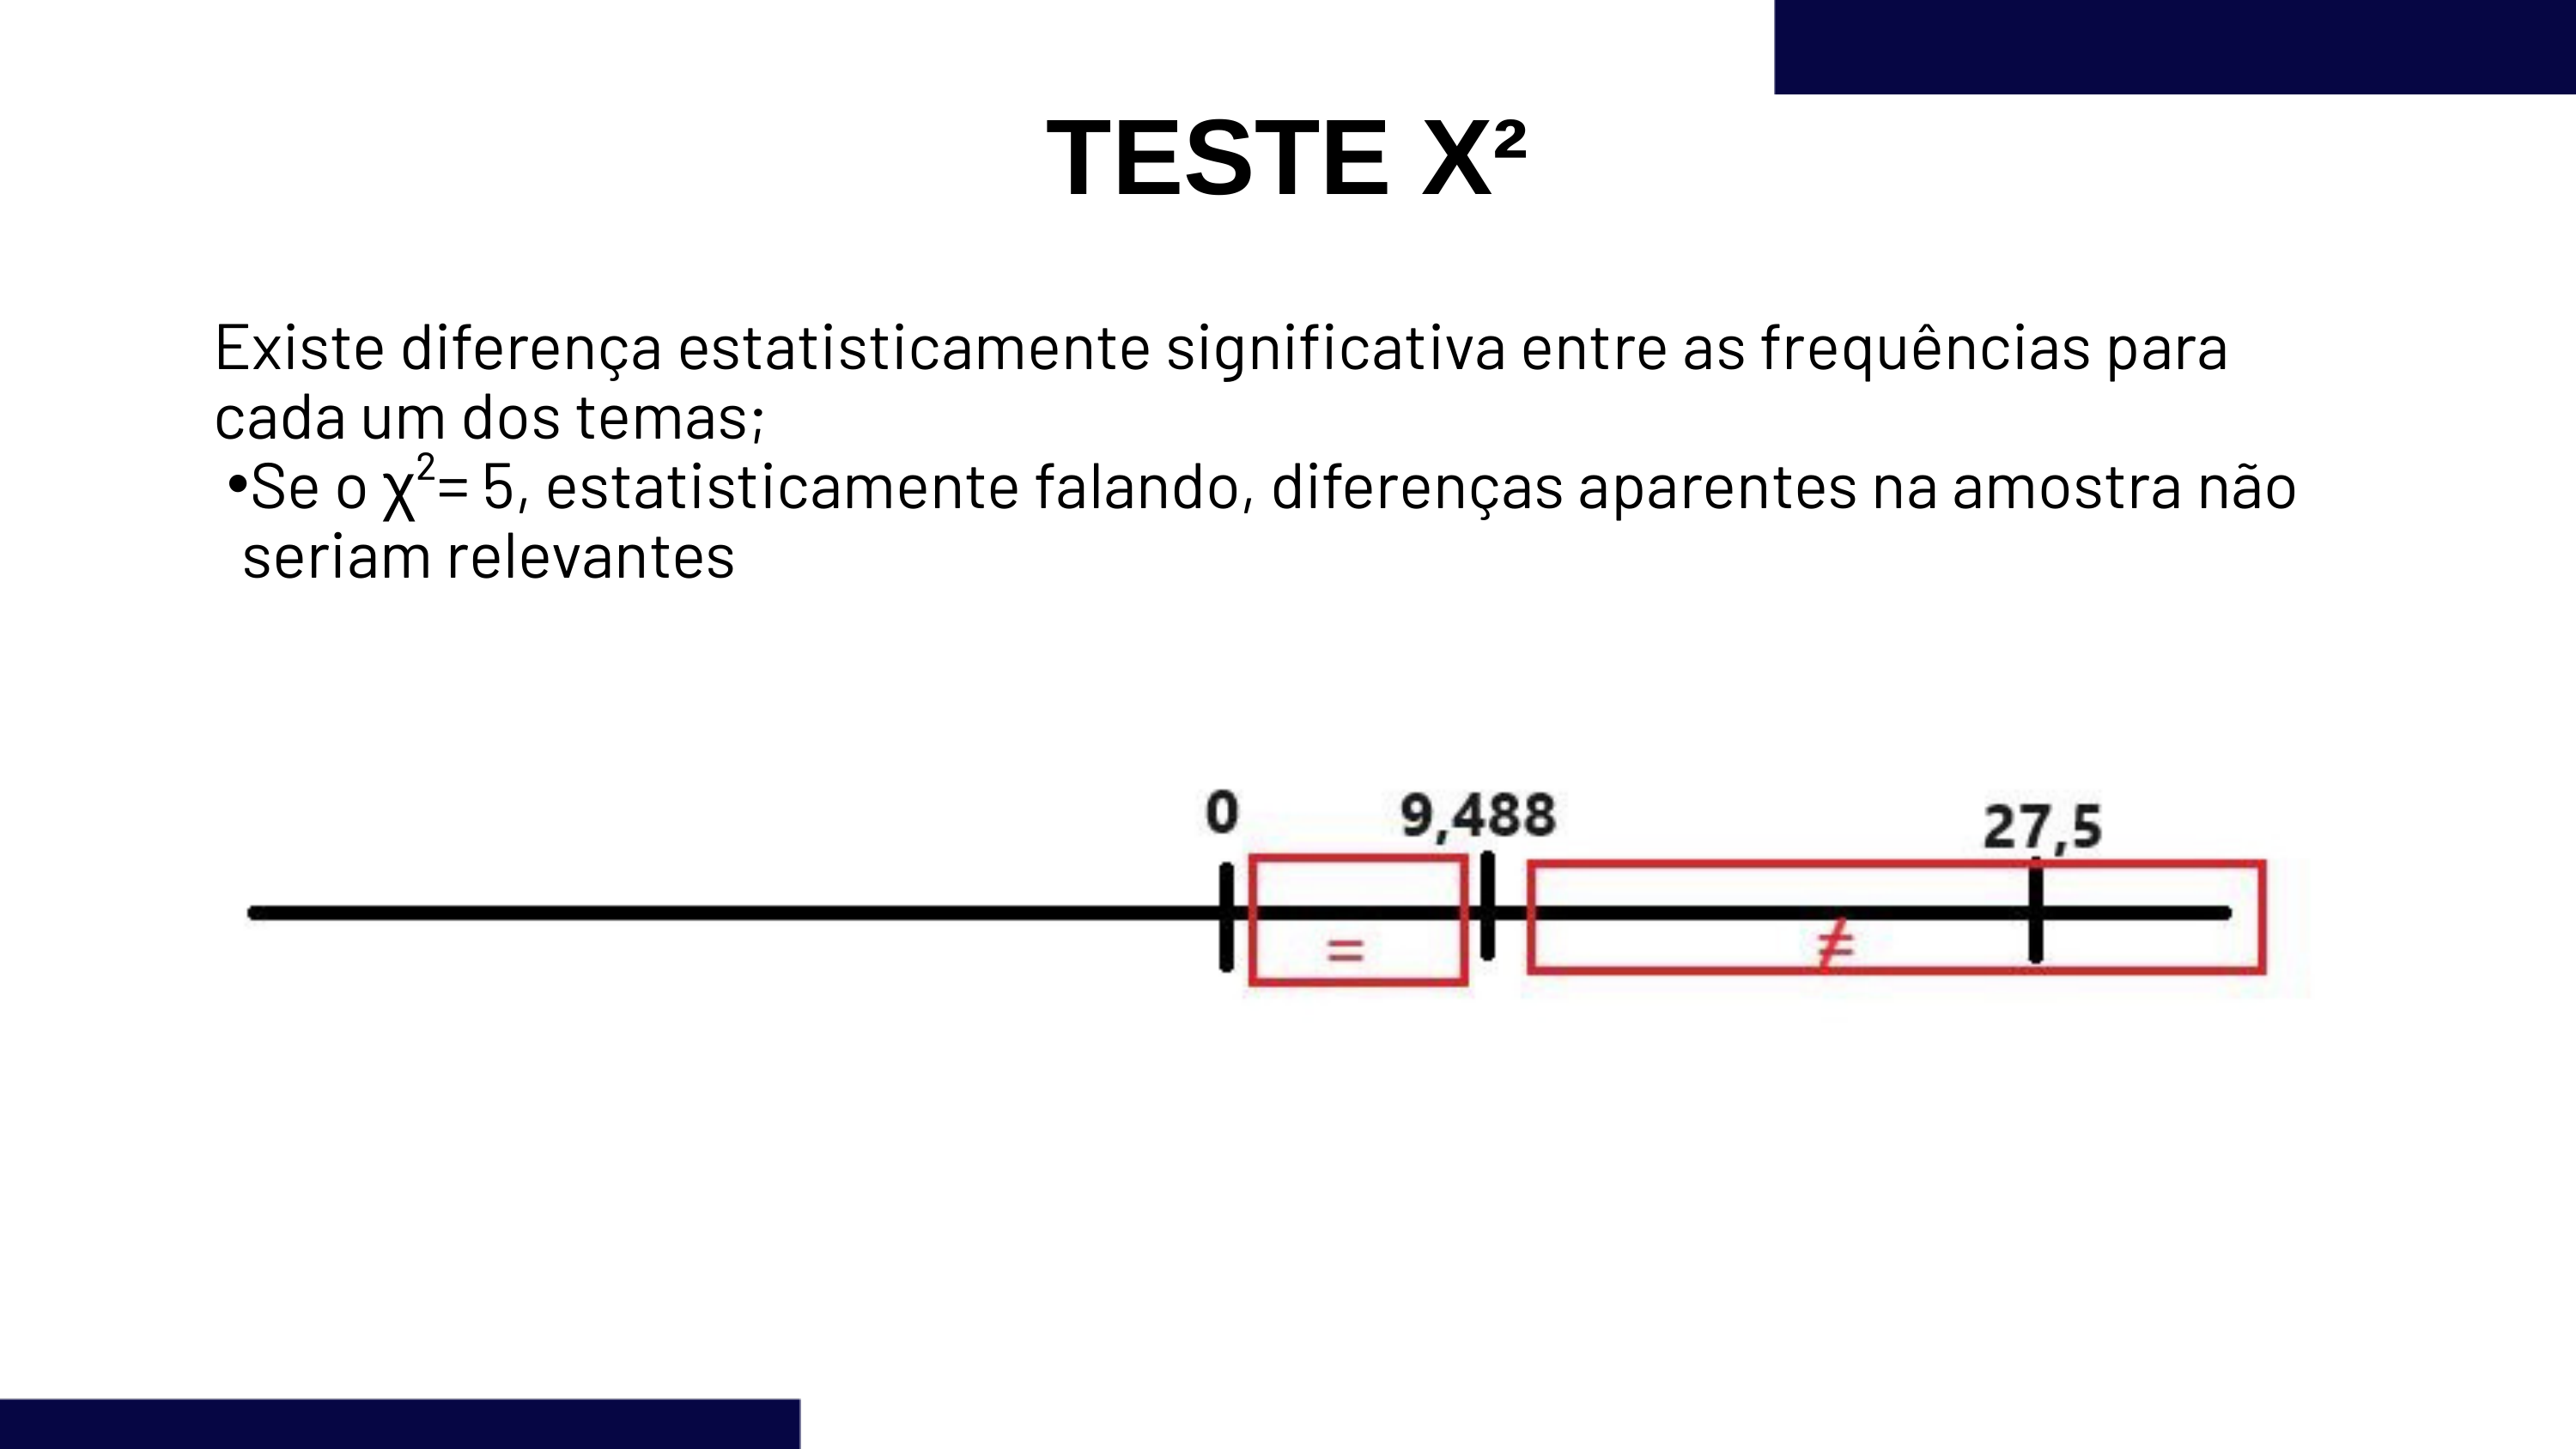

TESTE X²

Existe diferença estatisticamente significativa entre as frequências para cada um dos temas;
Se o χ²= 5, estatisticamente falando, diferenças aparentes na amostra não seriam relevantes